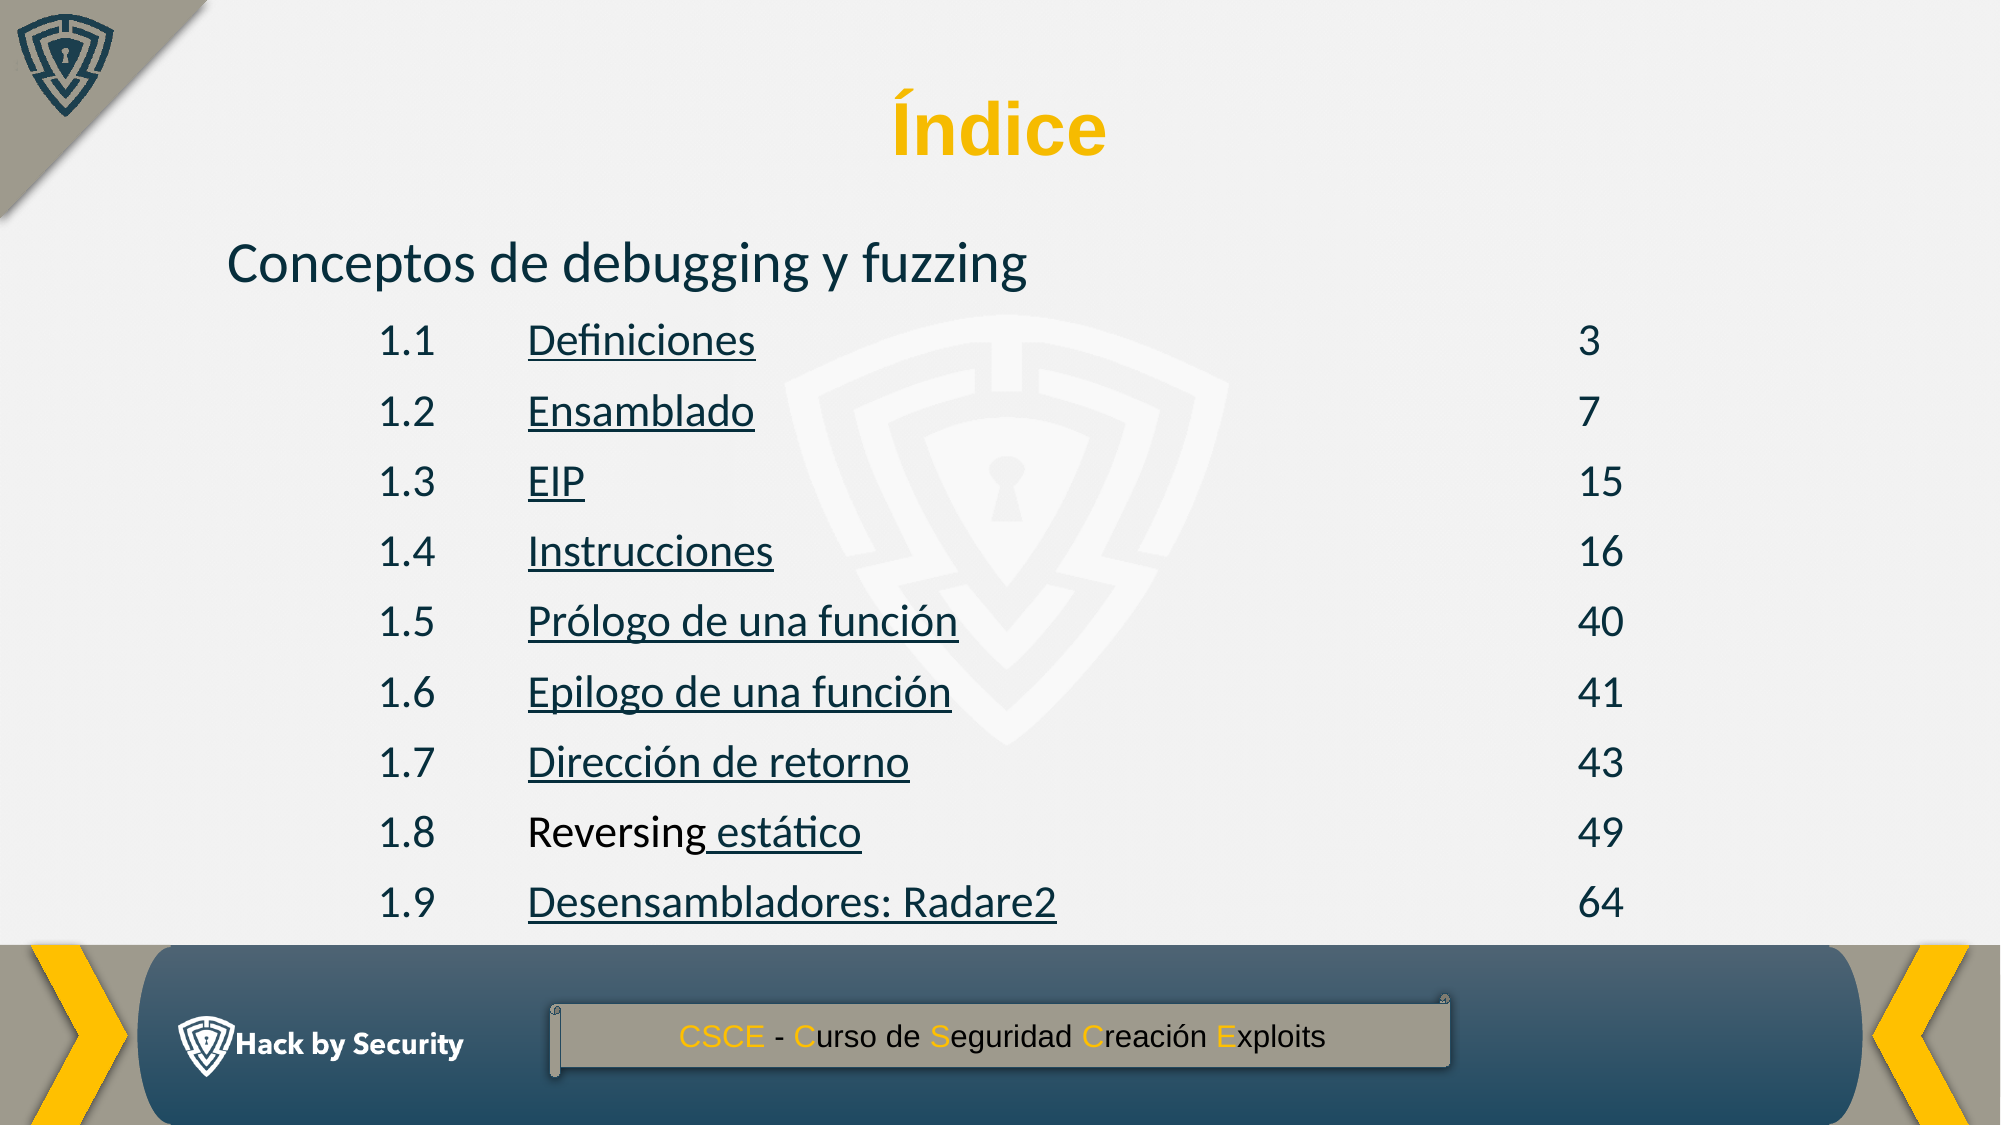

# Índice
Conceptos de debugging y fuzzing
	1.1	Definiciones						3
	1.2	Ensamblado						7
	1.3	EIP							15
	1.4	Instrucciones						16
	1.5	Prólogo de una función					40
	1.6	Epilogo de una función					41
	1.7	Dirección de retorno					43
	1.8	Reversing estático					49
	1.9	Desensambladores: Radare2				64